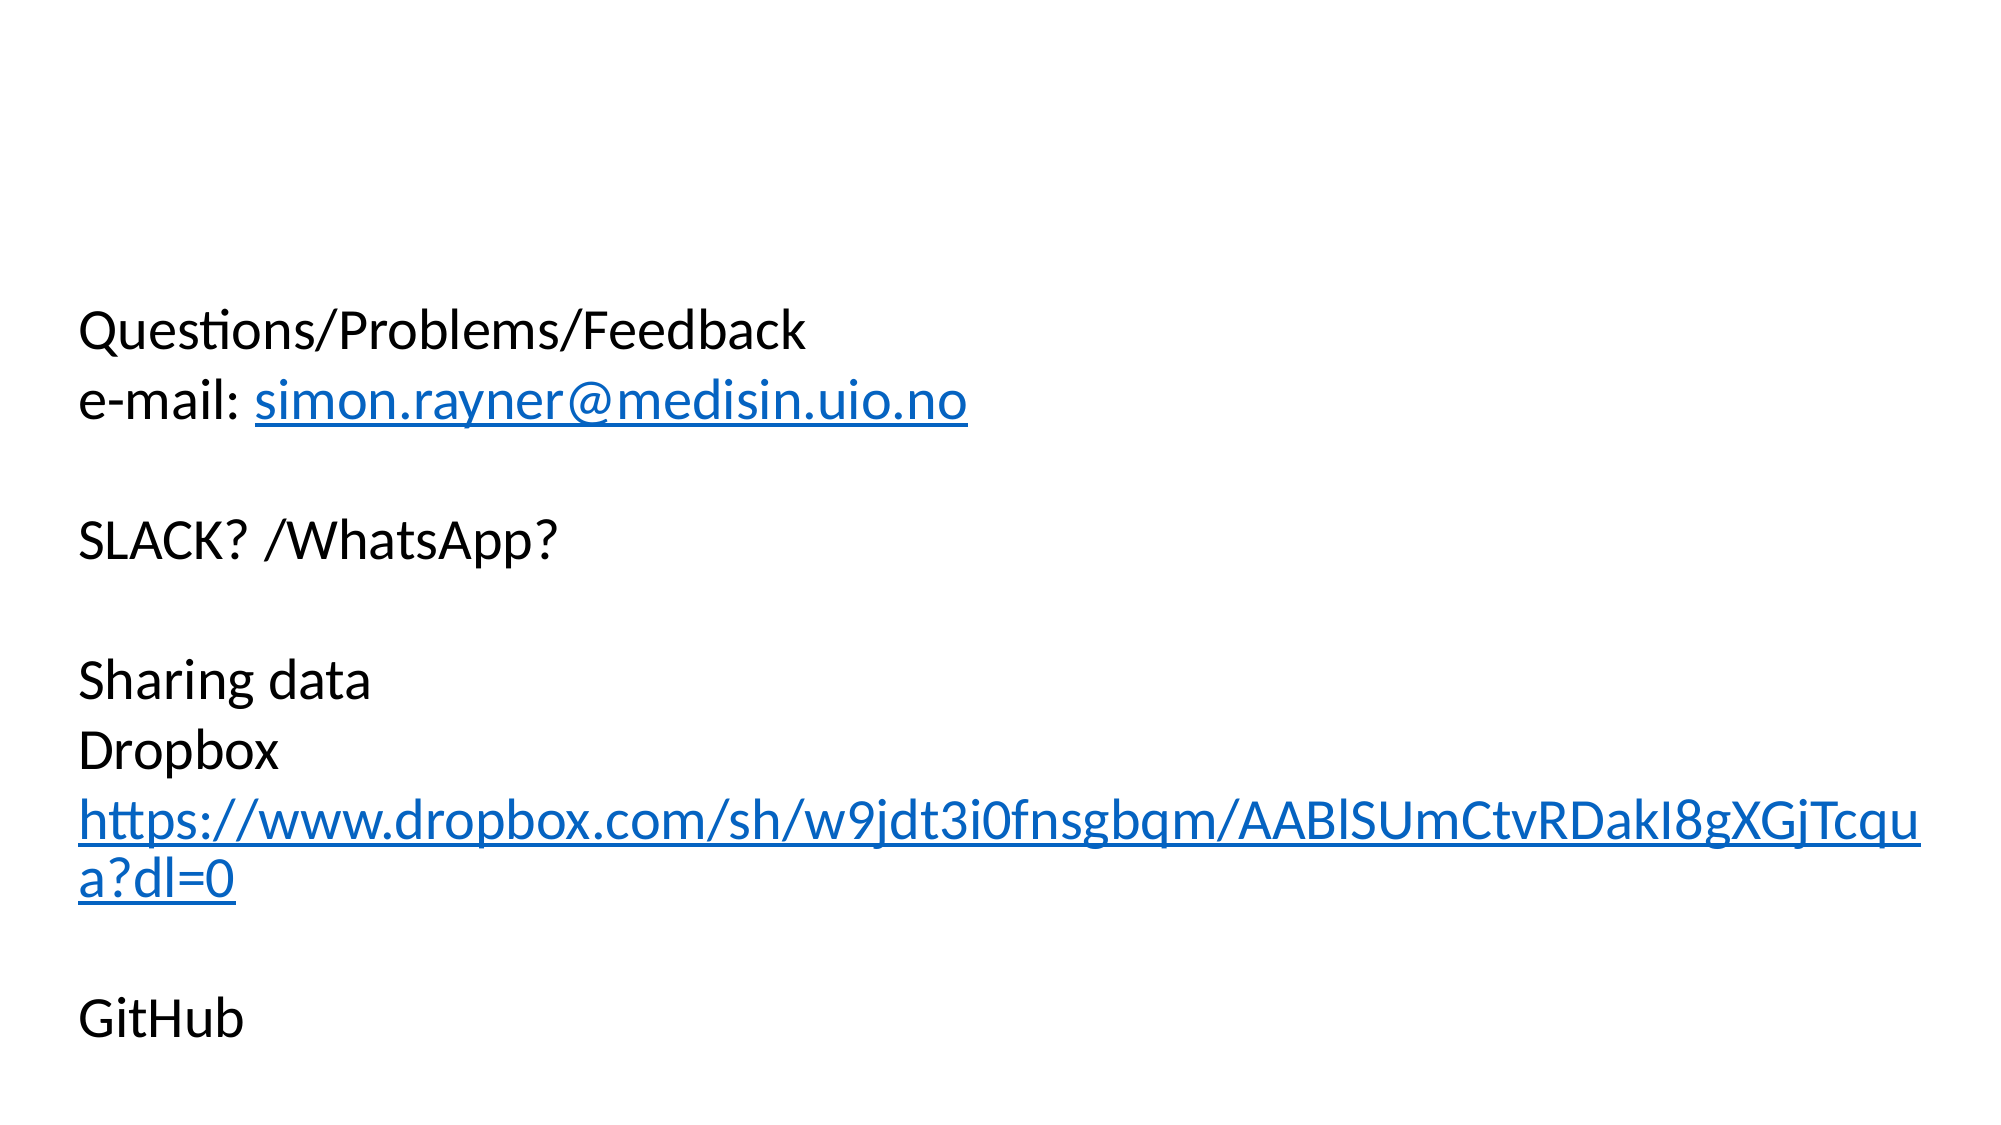

Questions/Problems/Feedback
e-mail: simon.rayner@medisin.uio.no

SLACK? /WhatsApp?
Sharing data
Dropbox https://www.dropbox.com/sh/w9jdt3i0fnsgbqm/AABlSUmCtvRDakI8gXGjTcqua?dl=0
GitHub